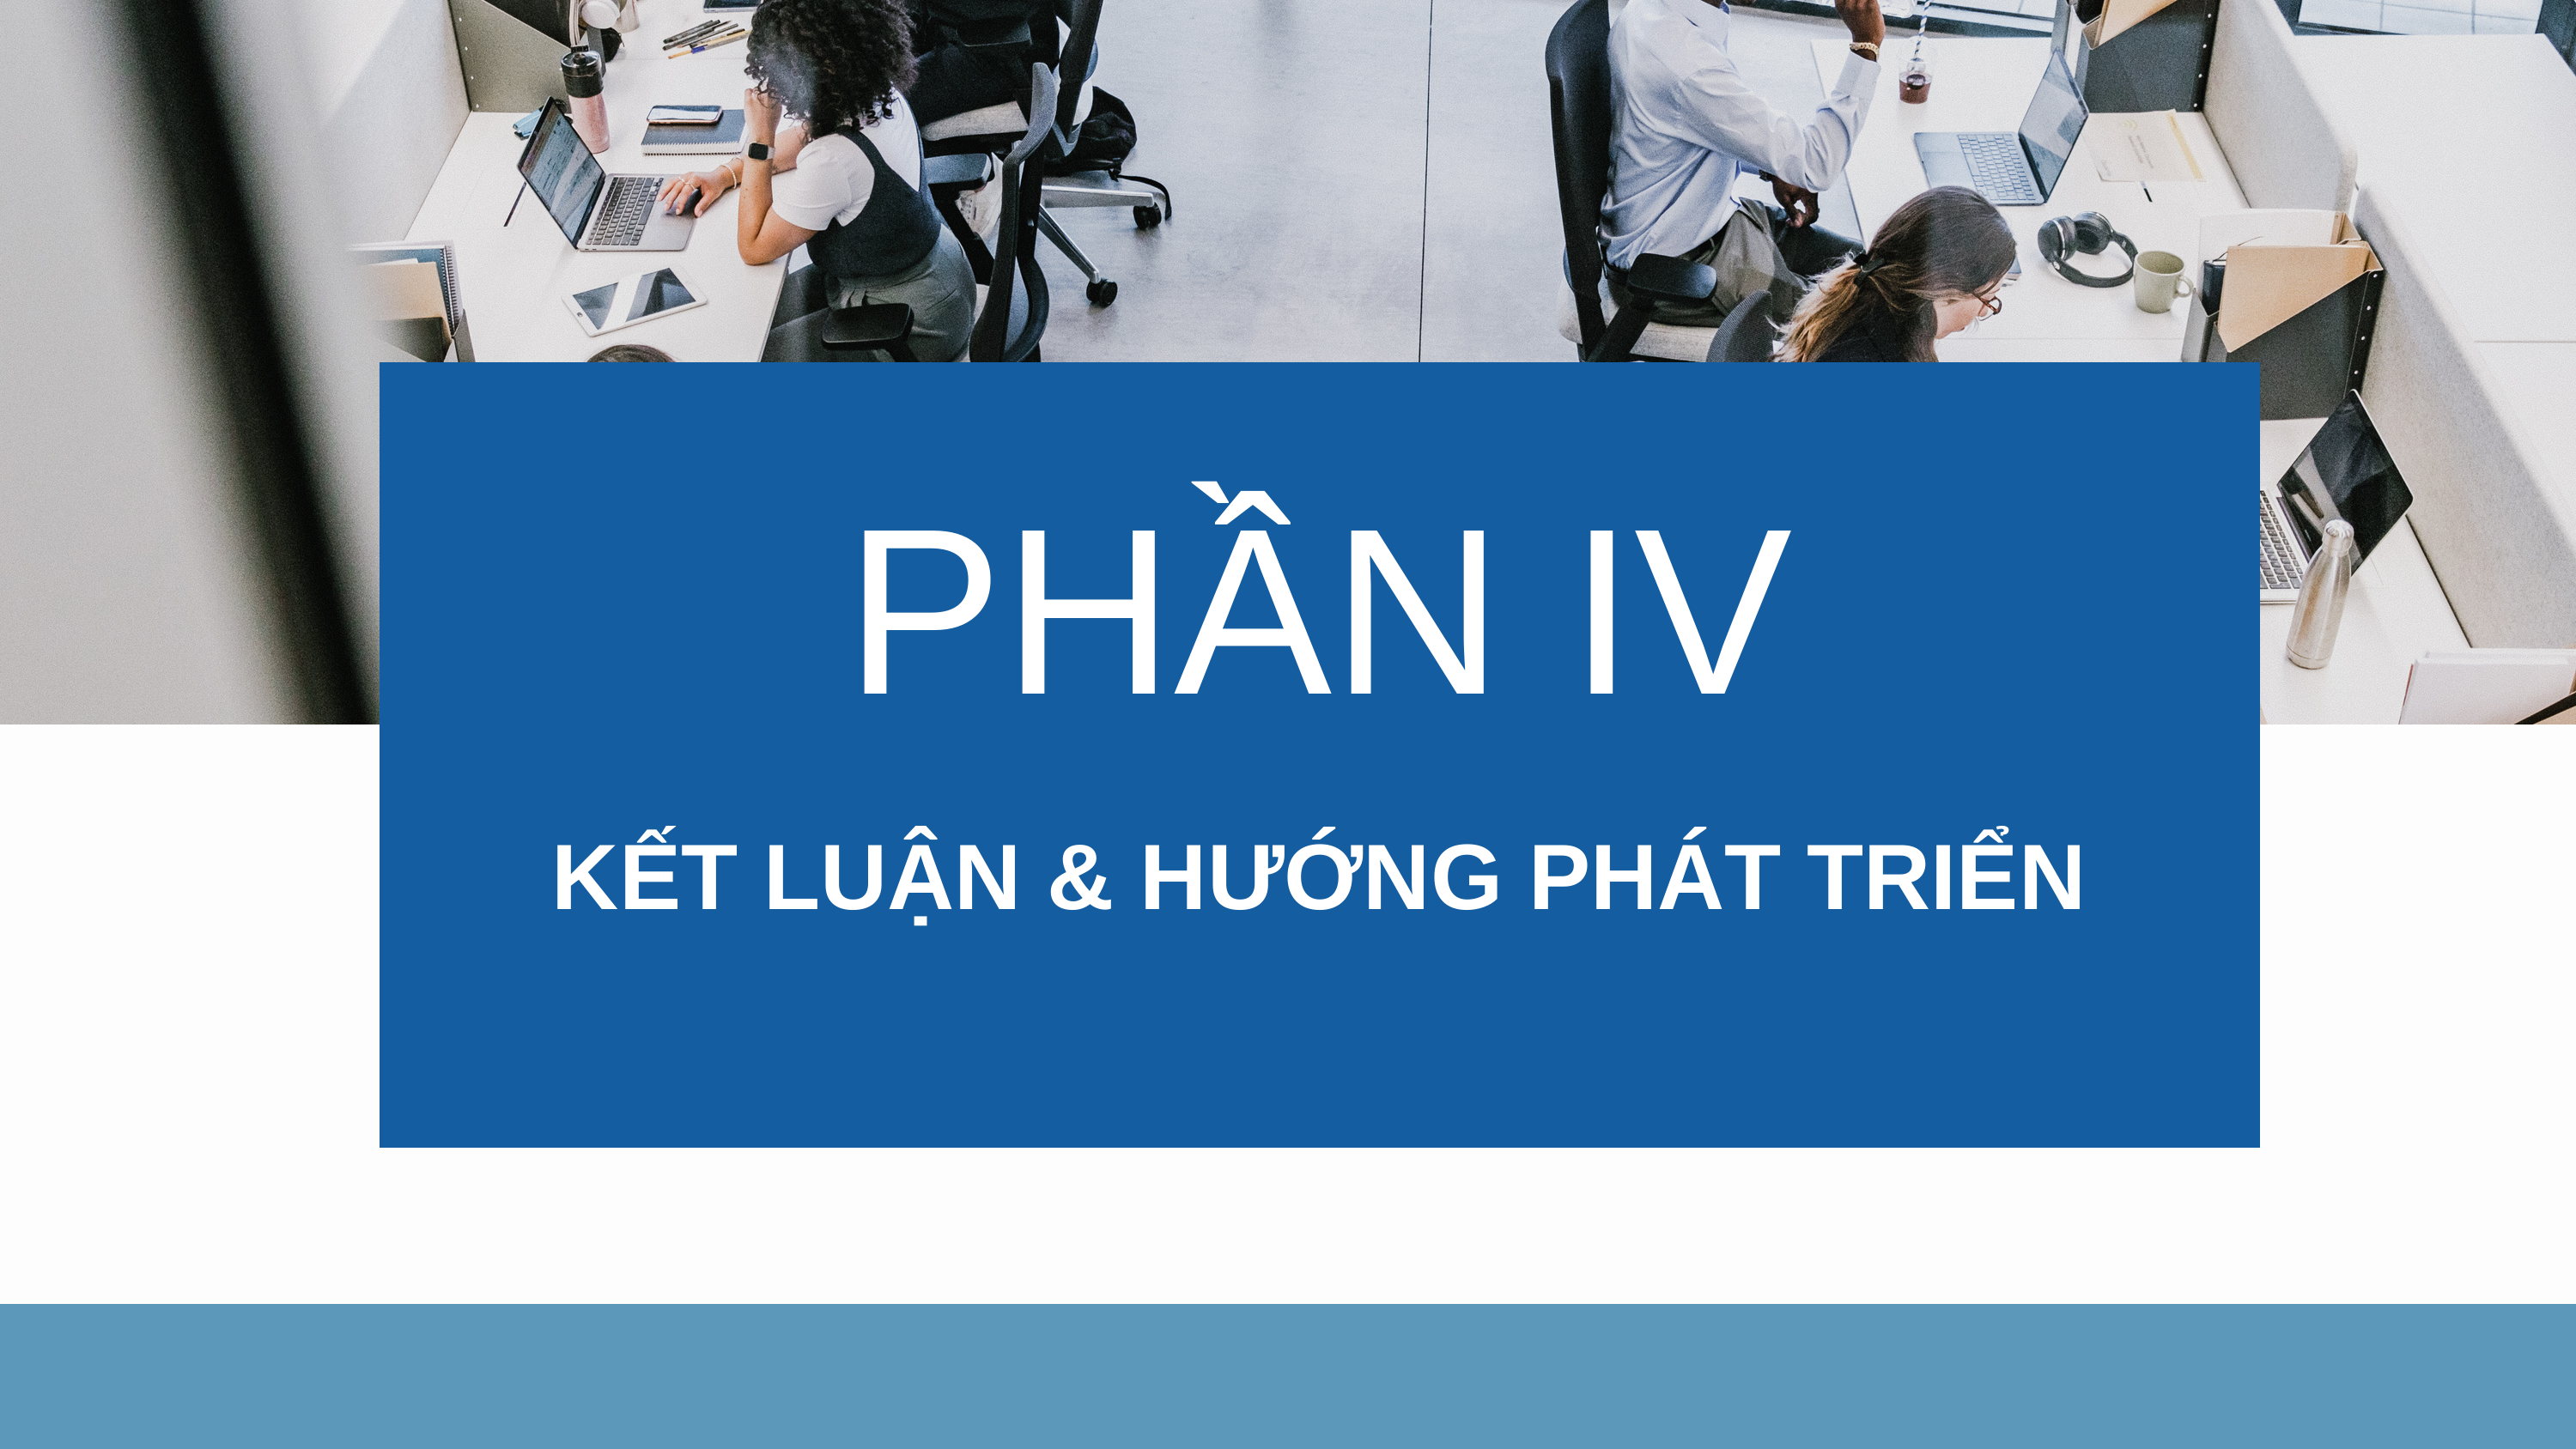

PHẦN IV
KẾT LUẬN & HƯỚNG PHÁT TRIỂN